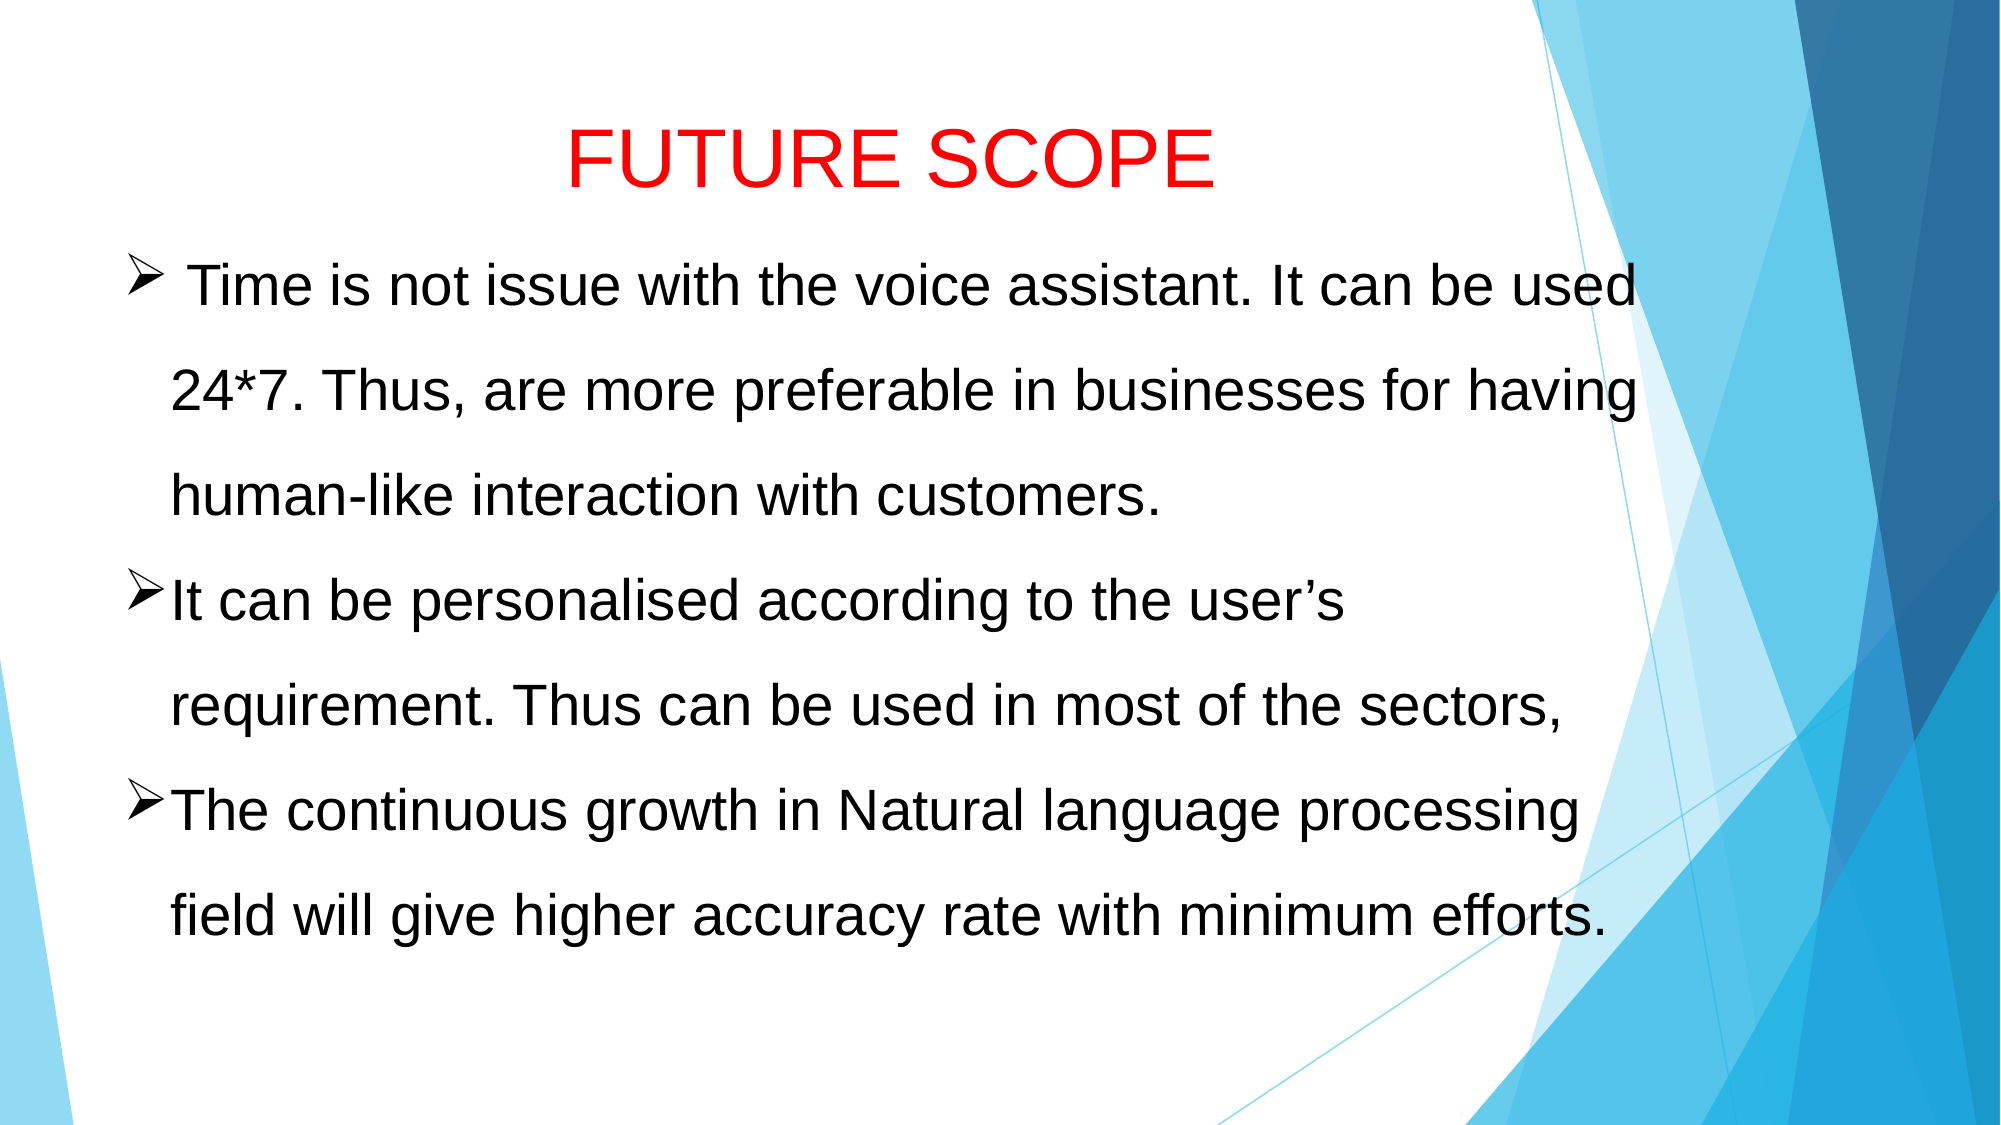

FUTURE SCOPE
 Time is not issue with the voice assistant. It can be used 24*7. Thus, are more preferable in businesses for having human-like interaction with customers.
It can be personalised according to the user’s requirement. Thus can be used in most of the sectors,
The continuous growth in Natural language processing field will give higher accuracy rate with minimum efforts.